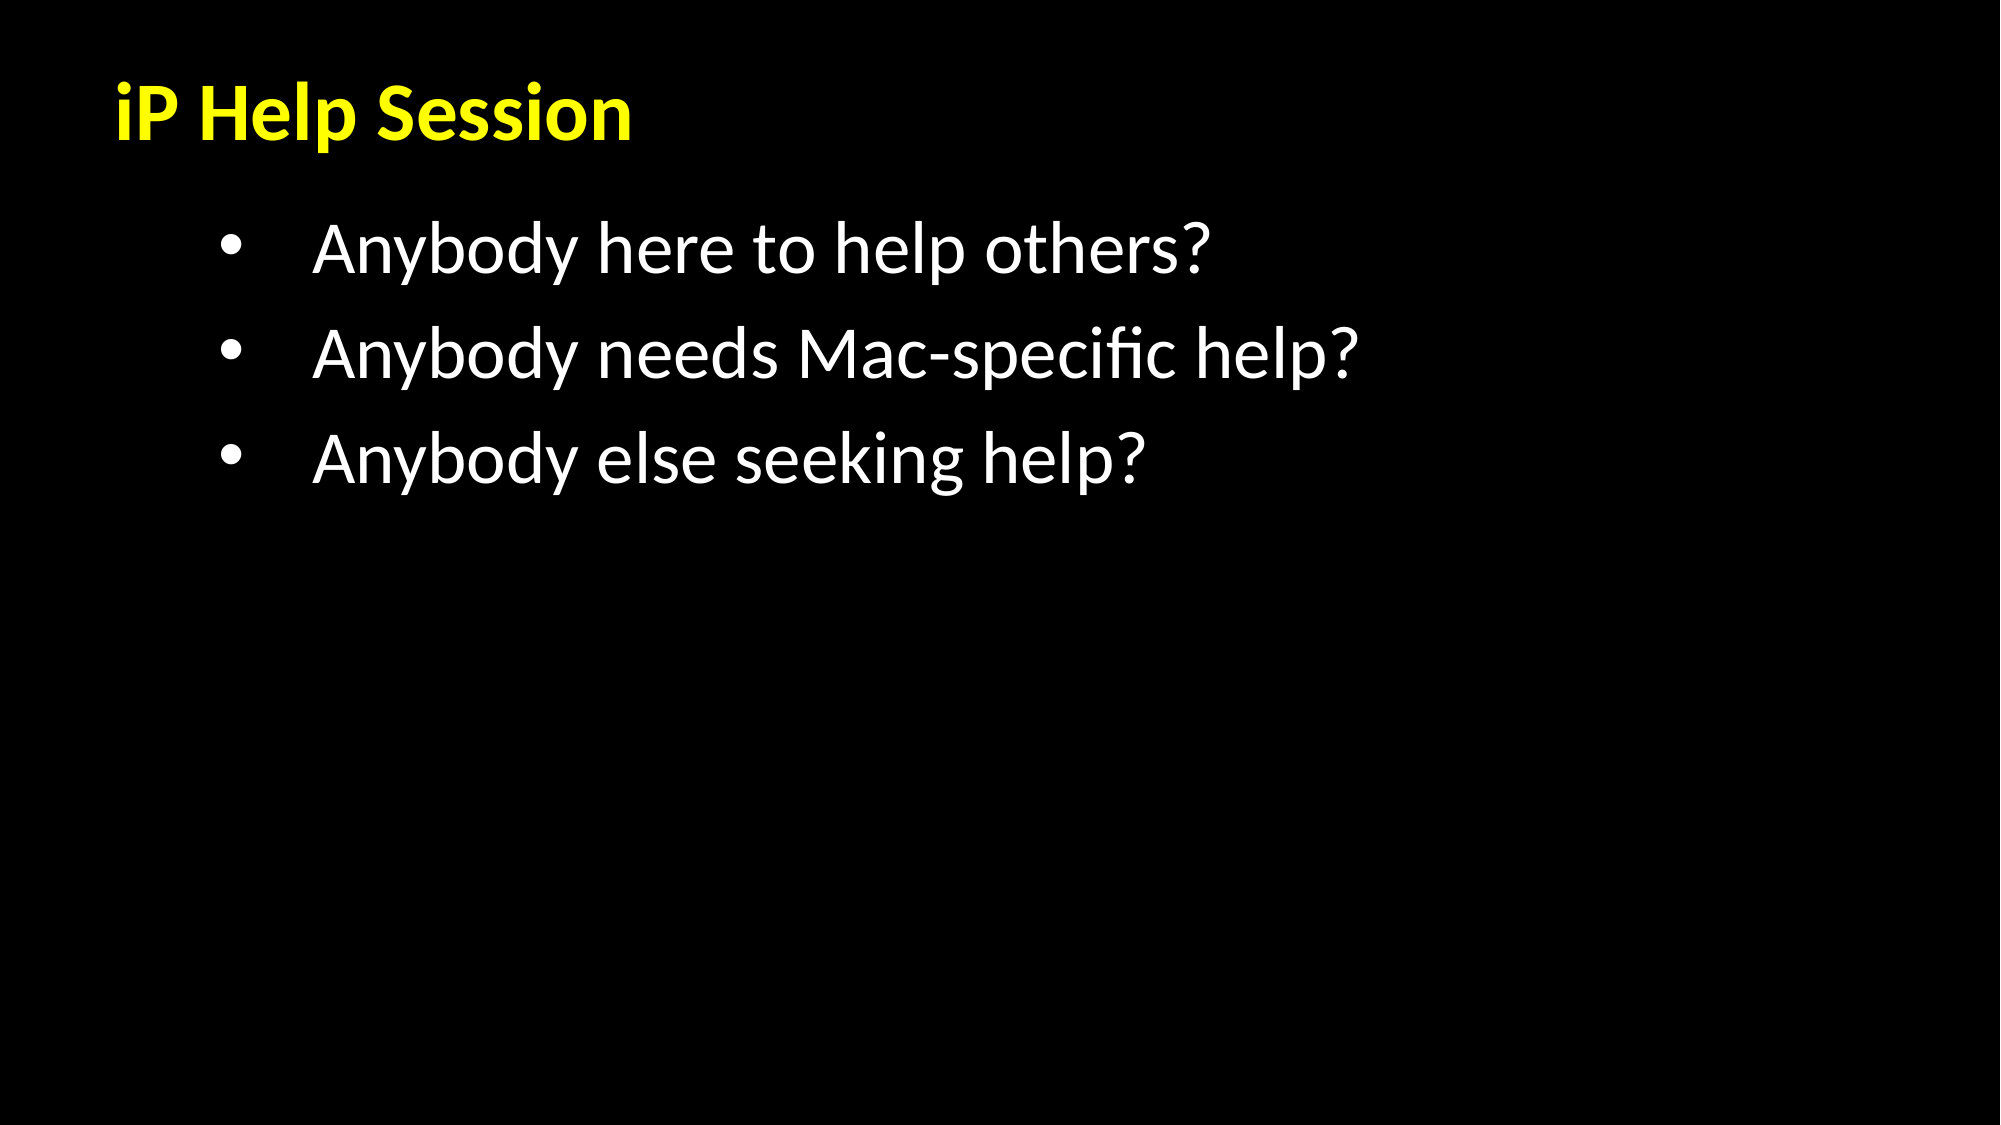

# iP Help Session
Anybody here to help others?
Anybody needs Mac-specific help?
Anybody else seeking help?